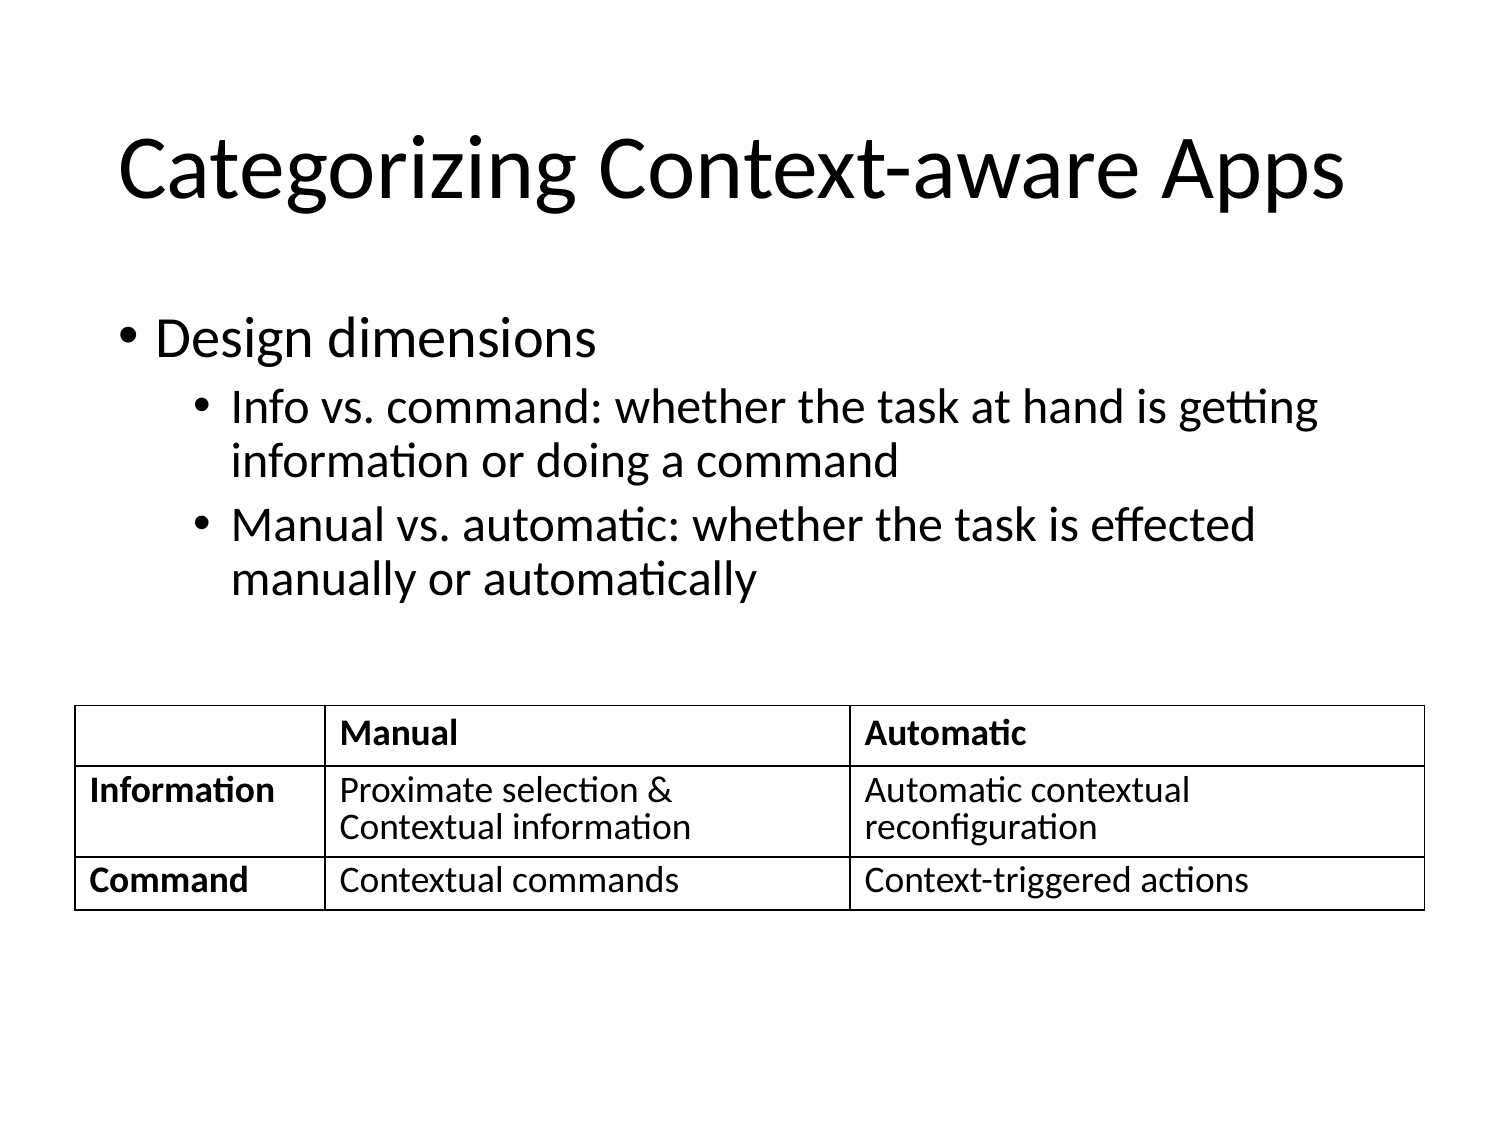

# Categorizing Context-aware Apps
Design dimensions
Info vs. command: whether the task at hand is getting information or doing a command
Manual vs. automatic: whether the task is effected manually or automatically
|  | Manual | Automatic |
| --- | --- | --- |
| Information | Proximate selection & Contextual information | Automatic contextual reconfiguration |
| Command | Contextual commands | Context-triggered actions |